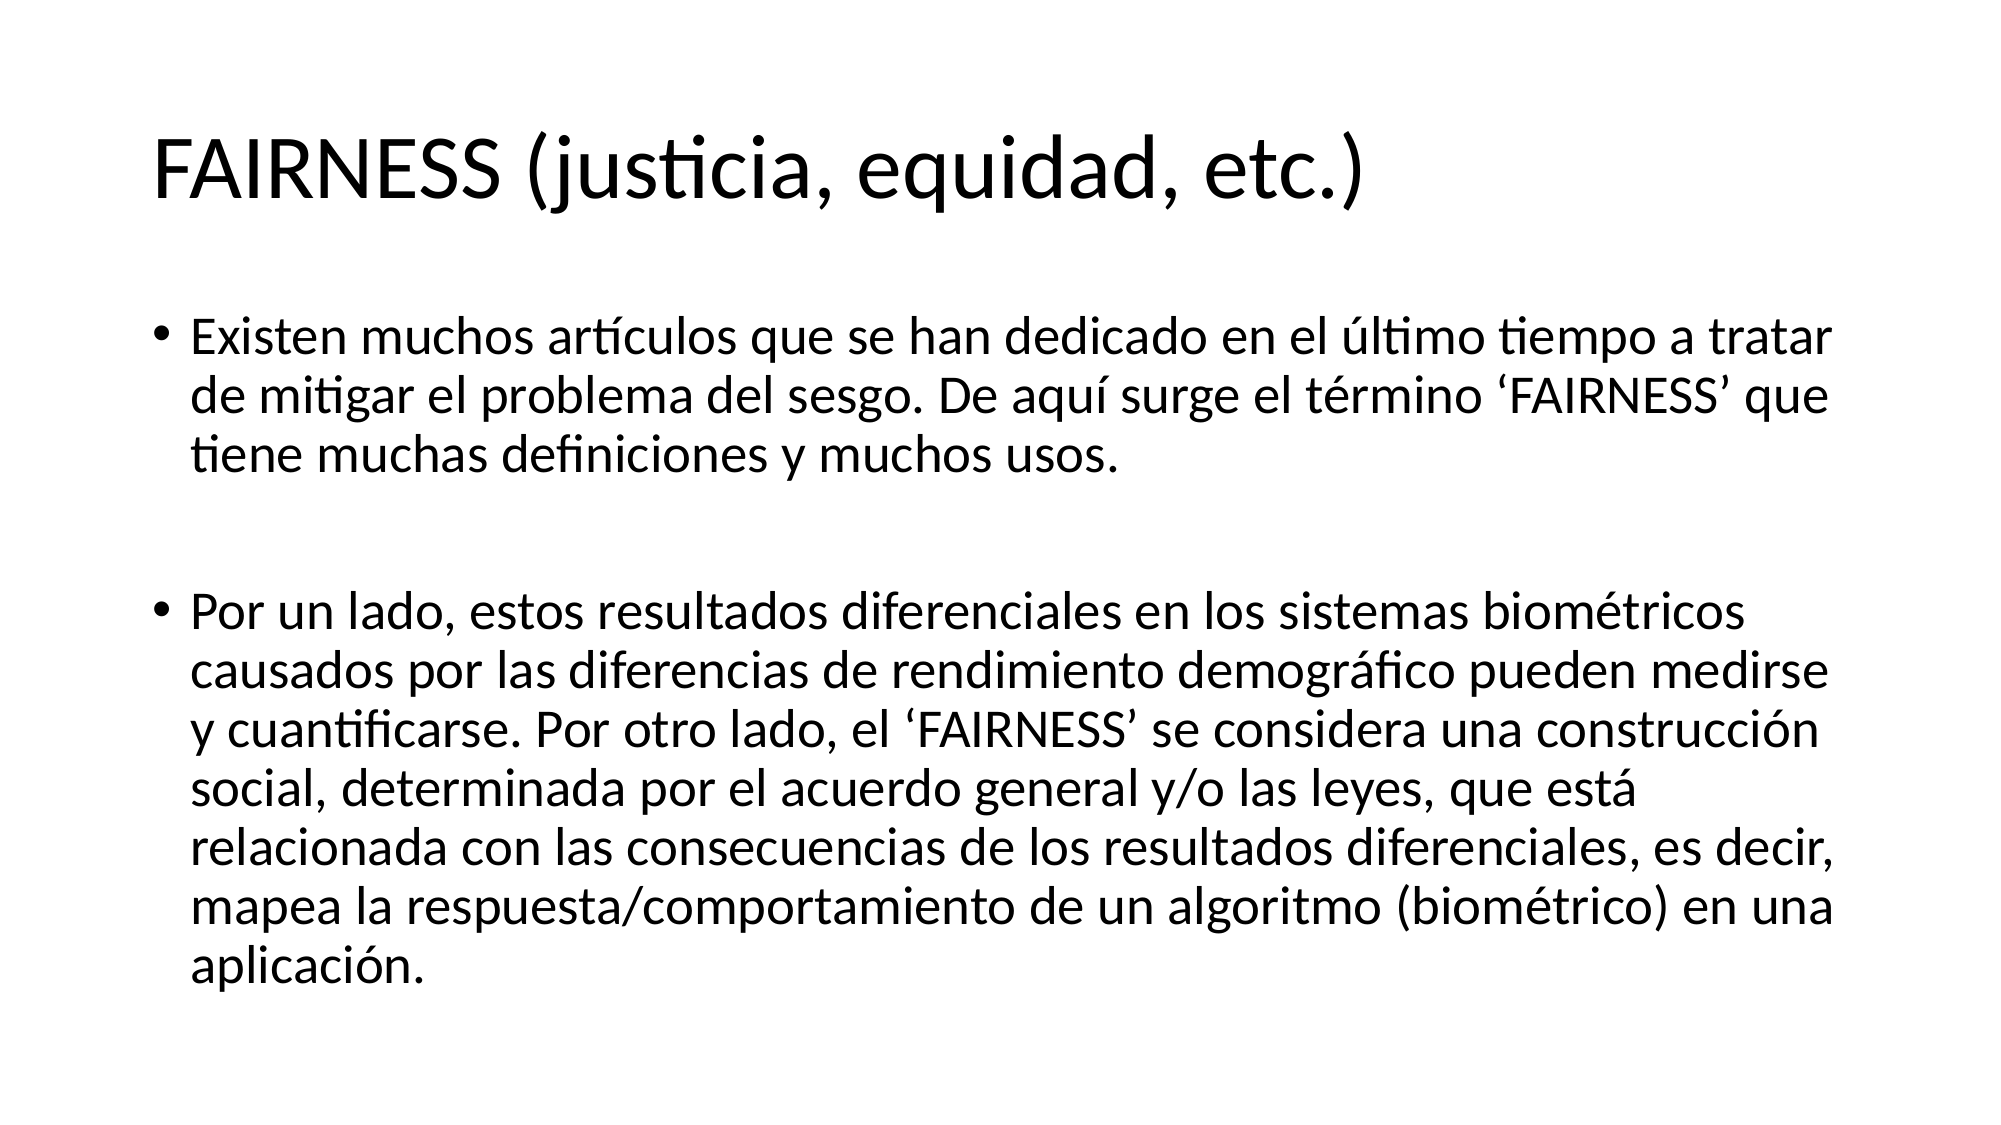

# FAIRNESS (justicia, equidad, etc.)
Existen muchos artículos que se han dedicado en el último tiempo a tratar de mitigar el problema del sesgo. De aquí surge el término ‘FAIRNESS’ que tiene muchas definiciones y muchos usos.

Por un lado, estos resultados diferenciales en los sistemas biométricos causados por las diferencias de rendimiento demográfico pueden medirse y cuantificarse. Por otro lado, el ‘FAIRNESS’ se considera una construcción social, determinada por el acuerdo general y/o las leyes, que está relacionada con las consecuencias de los resultados diferenciales, es decir, mapea la respuesta/comportamiento de un algoritmo (biométrico) en una aplicación.